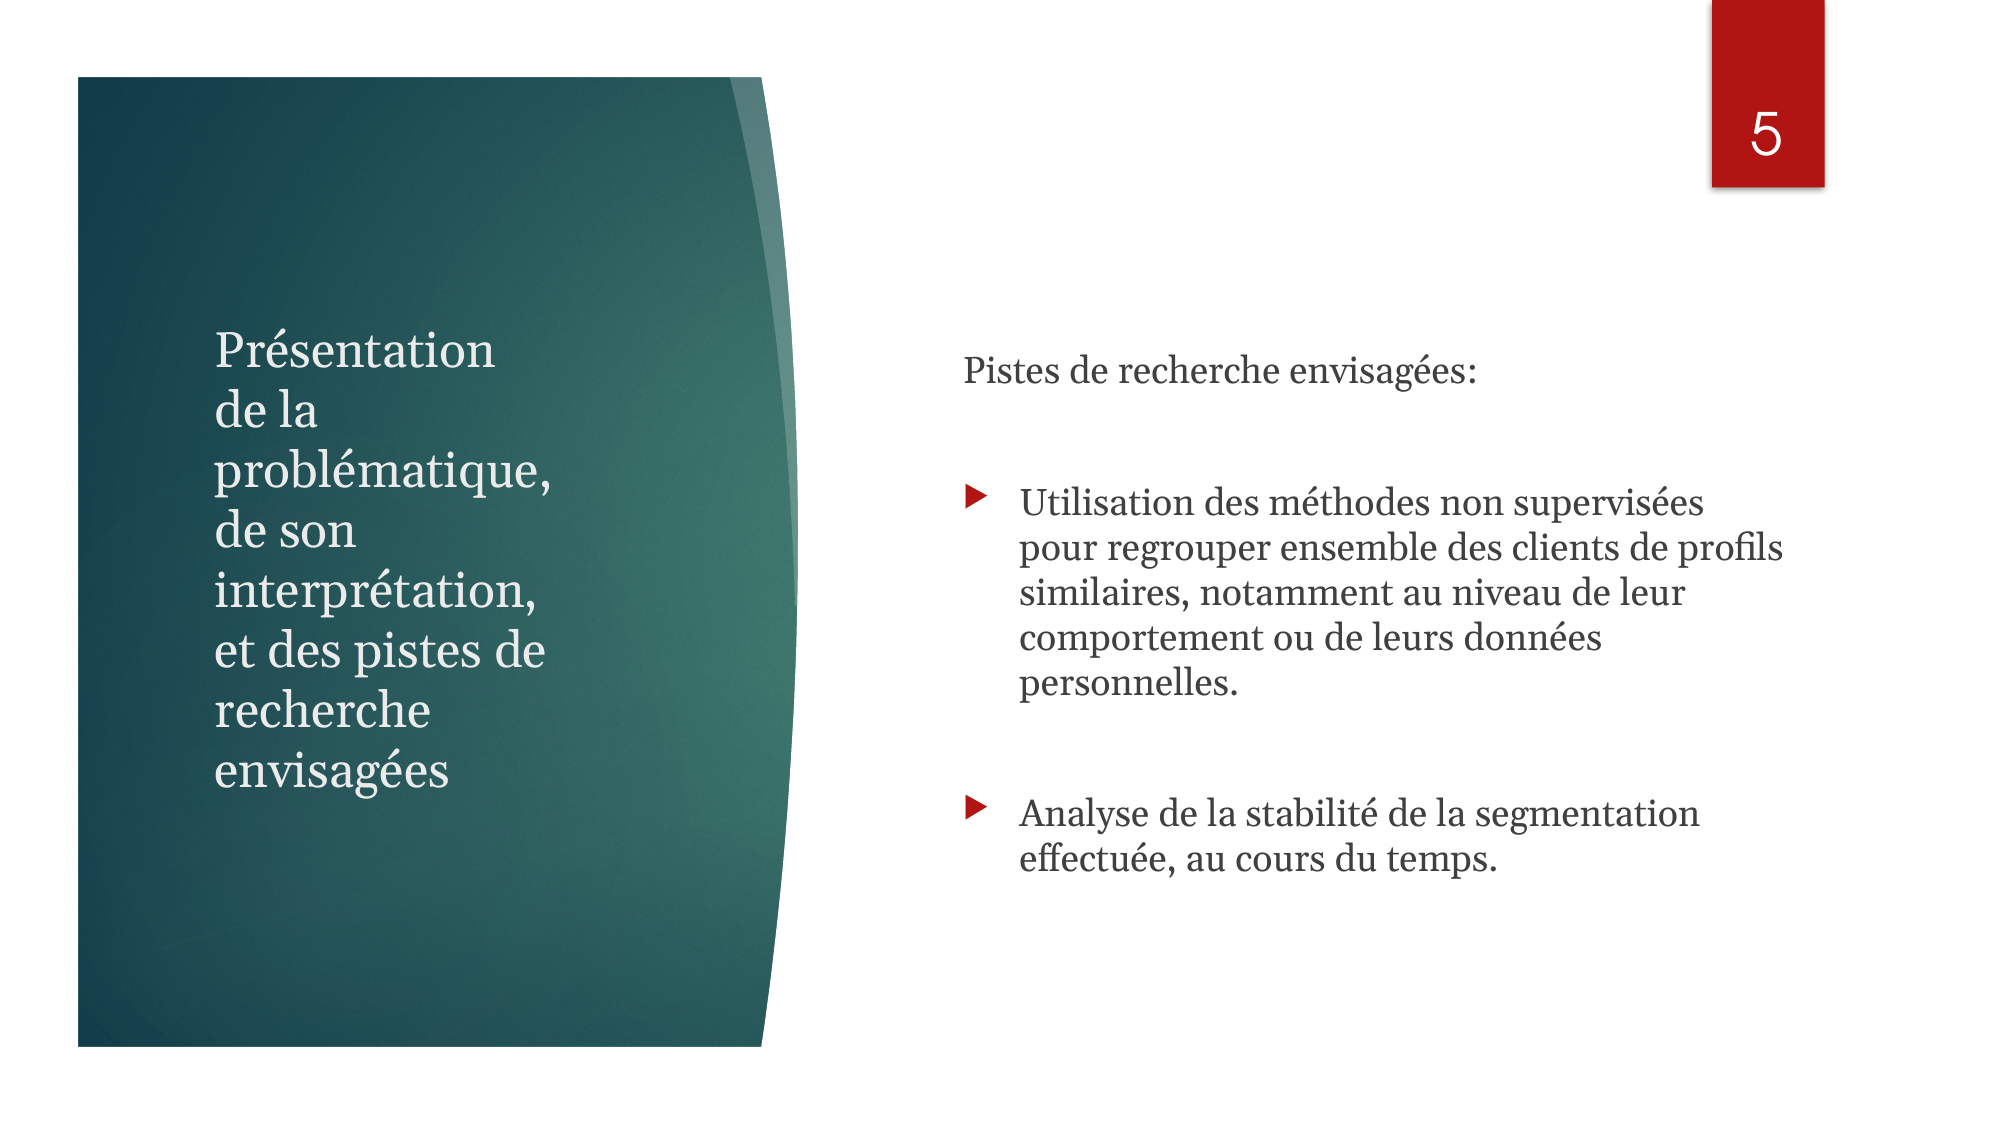

5
Pistes de recherche envisagées:

Utilisation des méthodes non supervisées pour regrouper ensemble des clients de profils similaires, notamment au niveau de leur comportement ou de leurs données personnelles.

Analyse de la stabilité de la segmentation effectuée, au cours du temps.
# Présentation de la problématique, de son interprétation, et des pistes de recherche envisagées